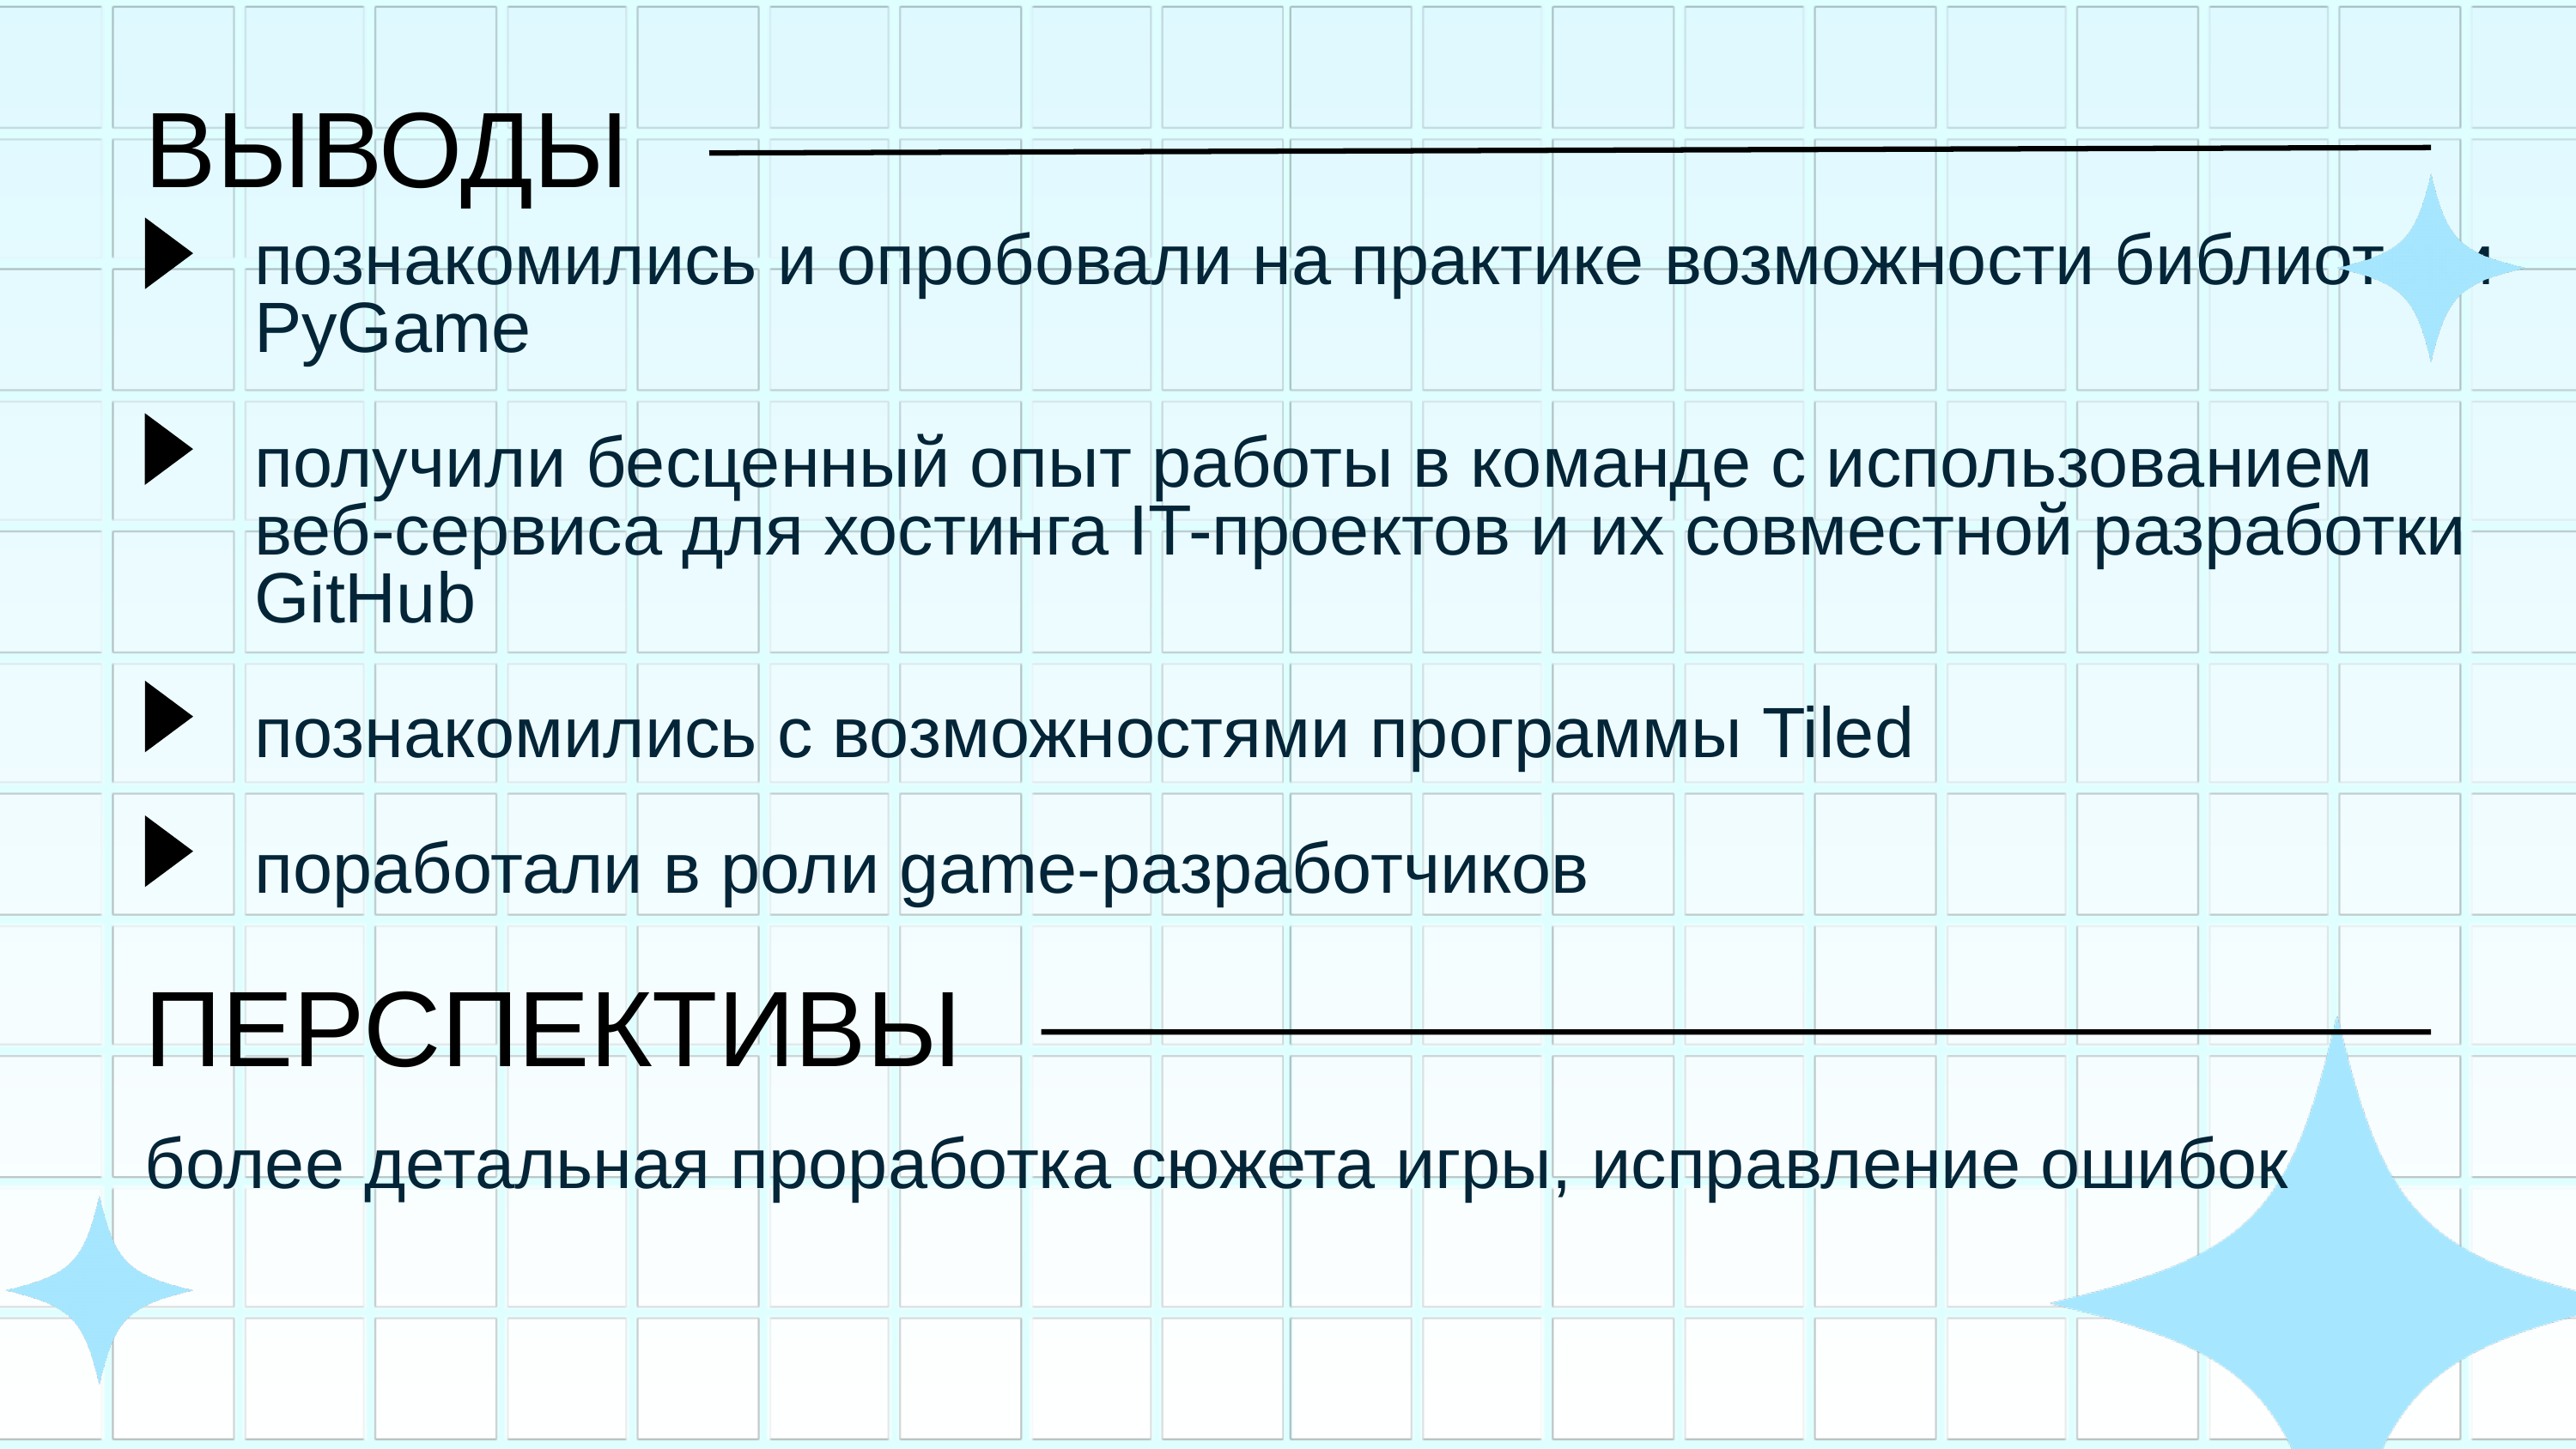

ВЫВОДЫ

познакомились и опробовали на практике возможности библиотеки PyGame

получили бесценный опыт работы в команде с использованием веб-сервиса для хостинга IT-проектов и их совместной разработки GitHub

познакомились с возможностями программы Tiled

поработали в роли game-разработчиков

ПЕРСПЕКТИВЫ

более детальная проработка сюжета игры, исправление ошибок